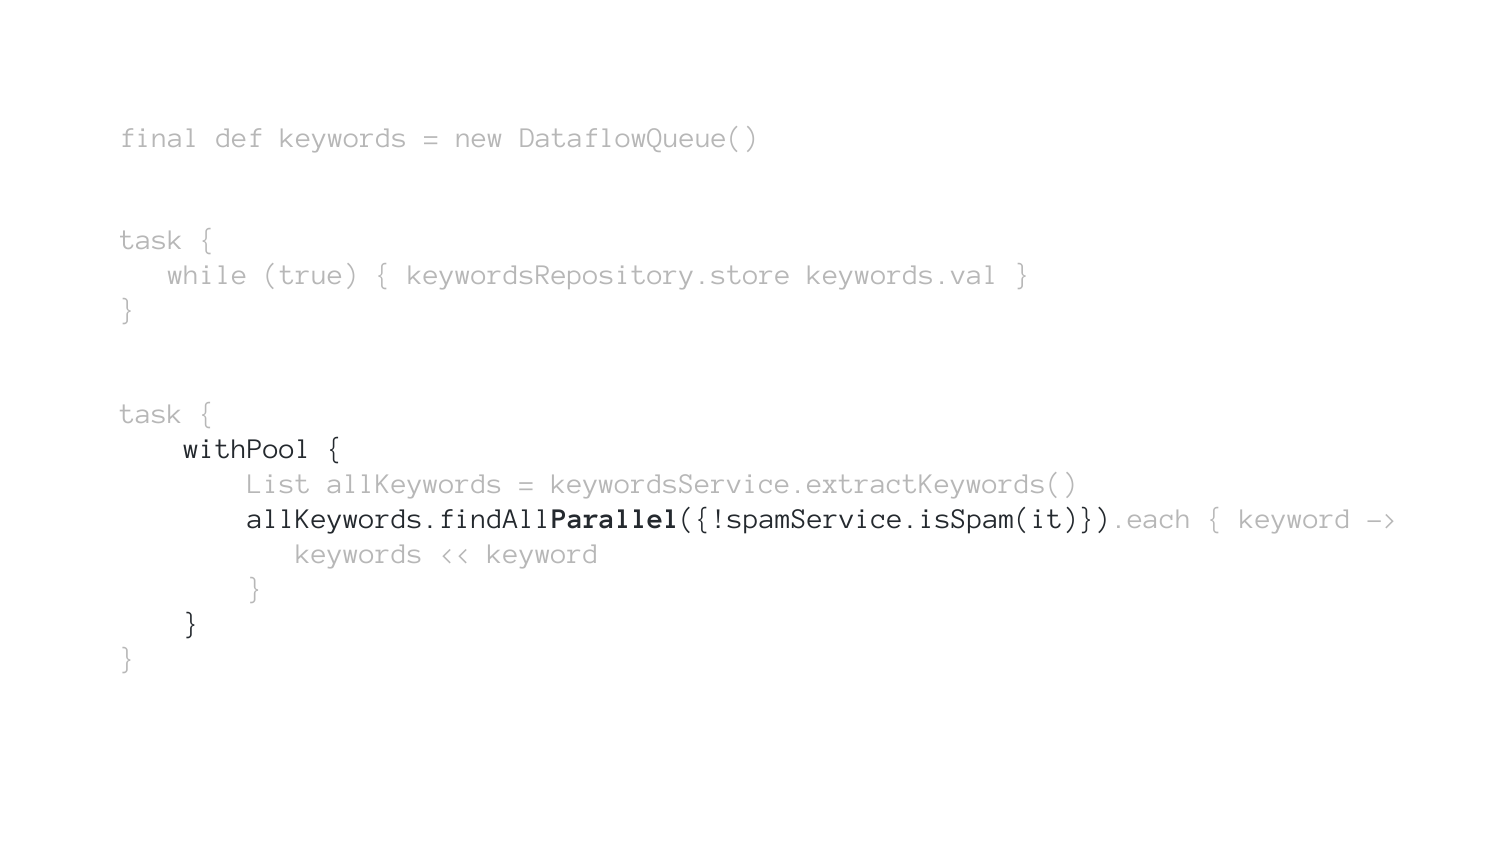

final def keywords = new DataflowQueue()
task {
   while (true) { keywordsRepository.store keywords.val }
}
task {
    withPool {
        List allKeywords = keywordsService.extractKeywords()
        allKeywords.findAllParallel({!spamService.isSpam(it)}).each { keyword ->
           keywords << keyword
        }
    }
}